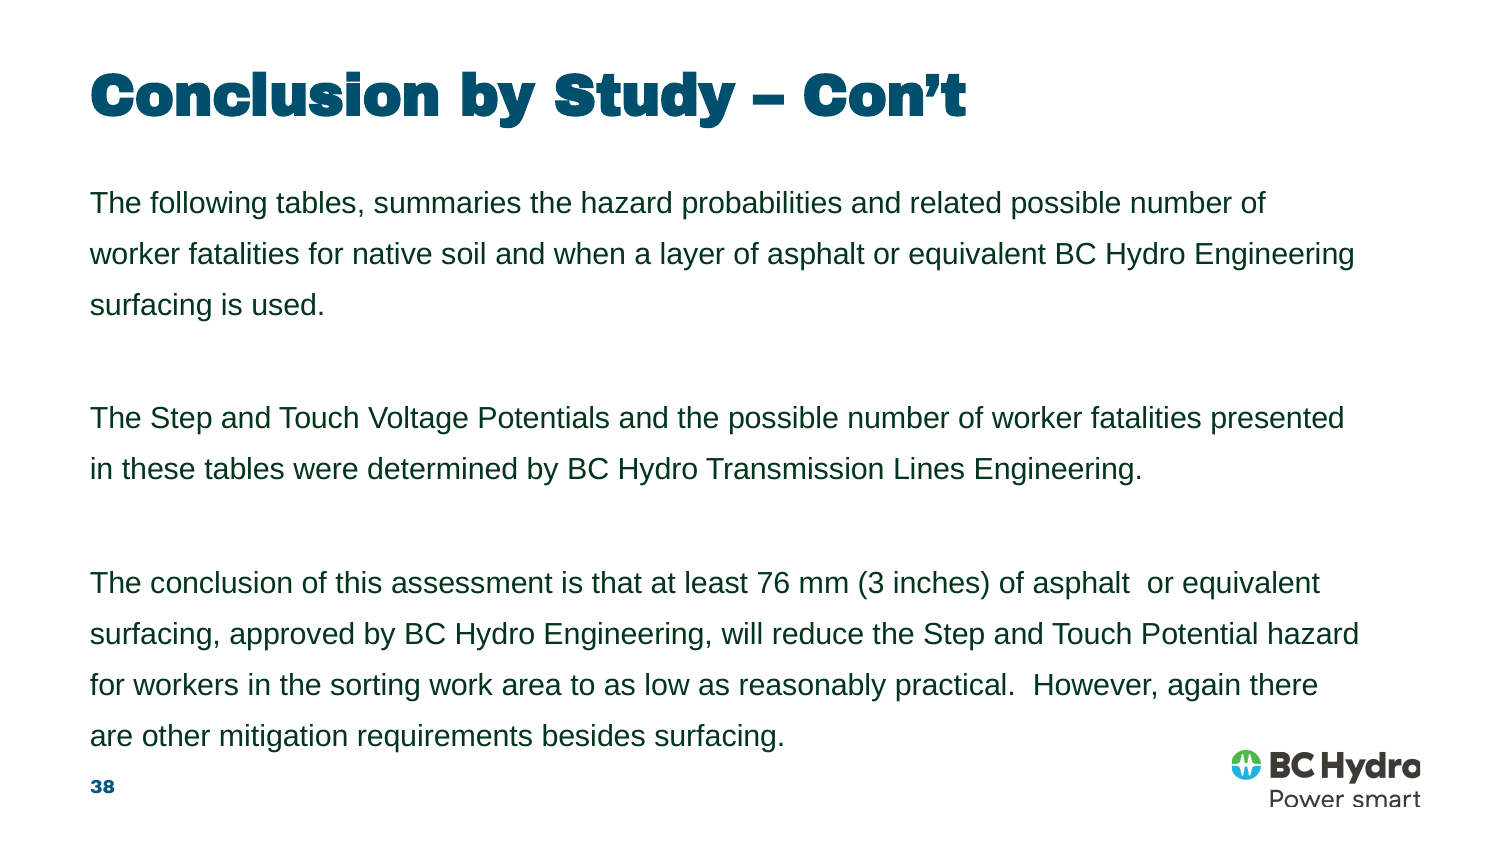

# Conclusion by Study – Con’t
The following tables, summaries the hazard probabilities and related possible number of worker fatalities for native soil and when a layer of asphalt or equivalent BC Hydro Engineering surfacing is used.

The Step and Touch Voltage Potentials and the possible number of worker fatalities presented in these tables were determined by BC Hydro Transmission Lines Engineering.

The conclusion of this assessment is that at least 76 mm (3 inches) of asphalt  or equivalent surfacing, approved by BC Hydro Engineering, will reduce the Step and Touch Potential hazard for workers in the sorting work area to as low as reasonably practical.  However, again there are other mitigation requirements besides surfacing.

38